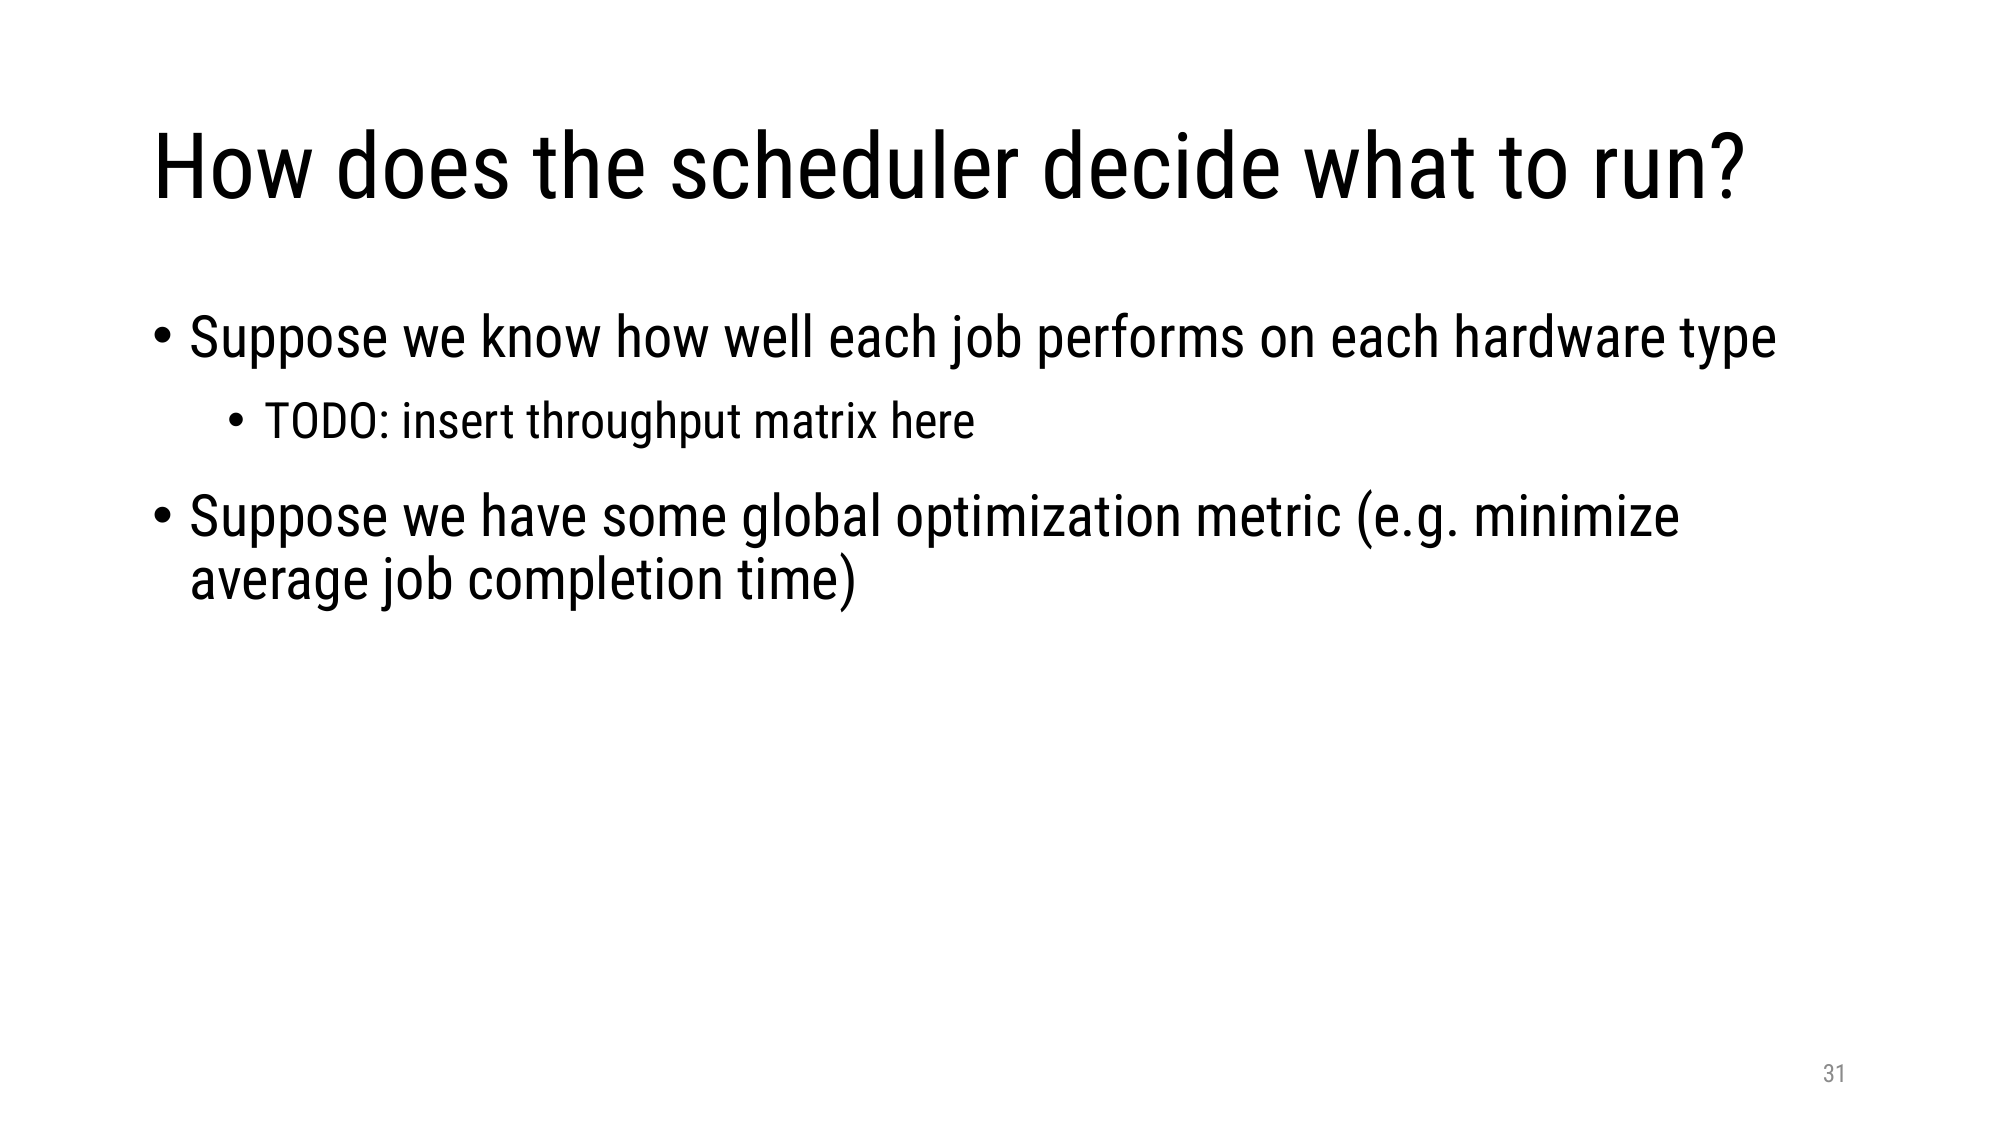

# How does the scheduler decide what to run?
Suppose we know how well each job performs on each hardware type
TODO: insert throughput matrix here
Suppose we have some global optimization metric (e.g. minimize average job completion time)

31